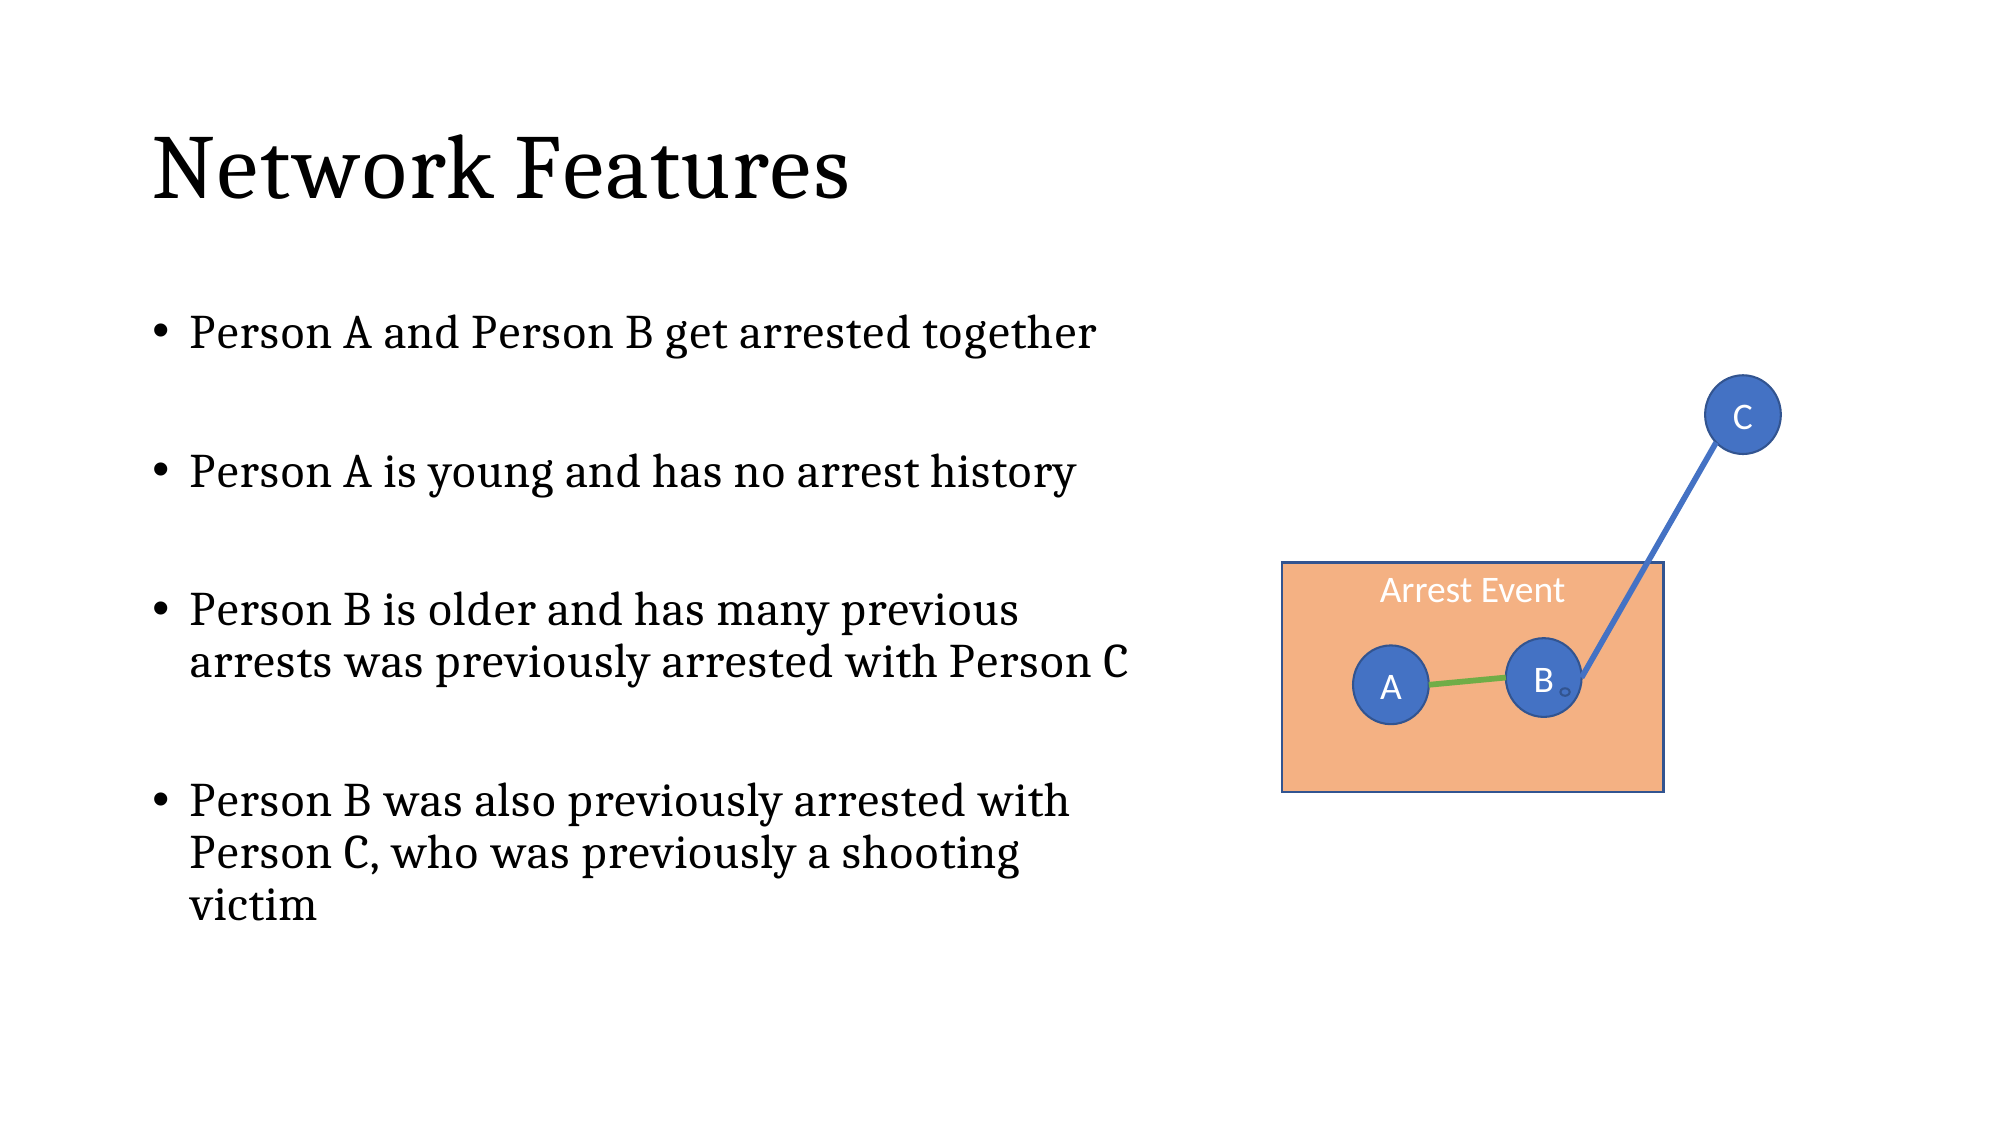

# Network Features
Person A and Person B get arrested together

Person A is young and has no arrest history

Person B is older and has many previous arrests was previously arrested with Person C

Person B was also previously arrested with Person C, who was previously a shooting victim

C
Arrest Event

B
A